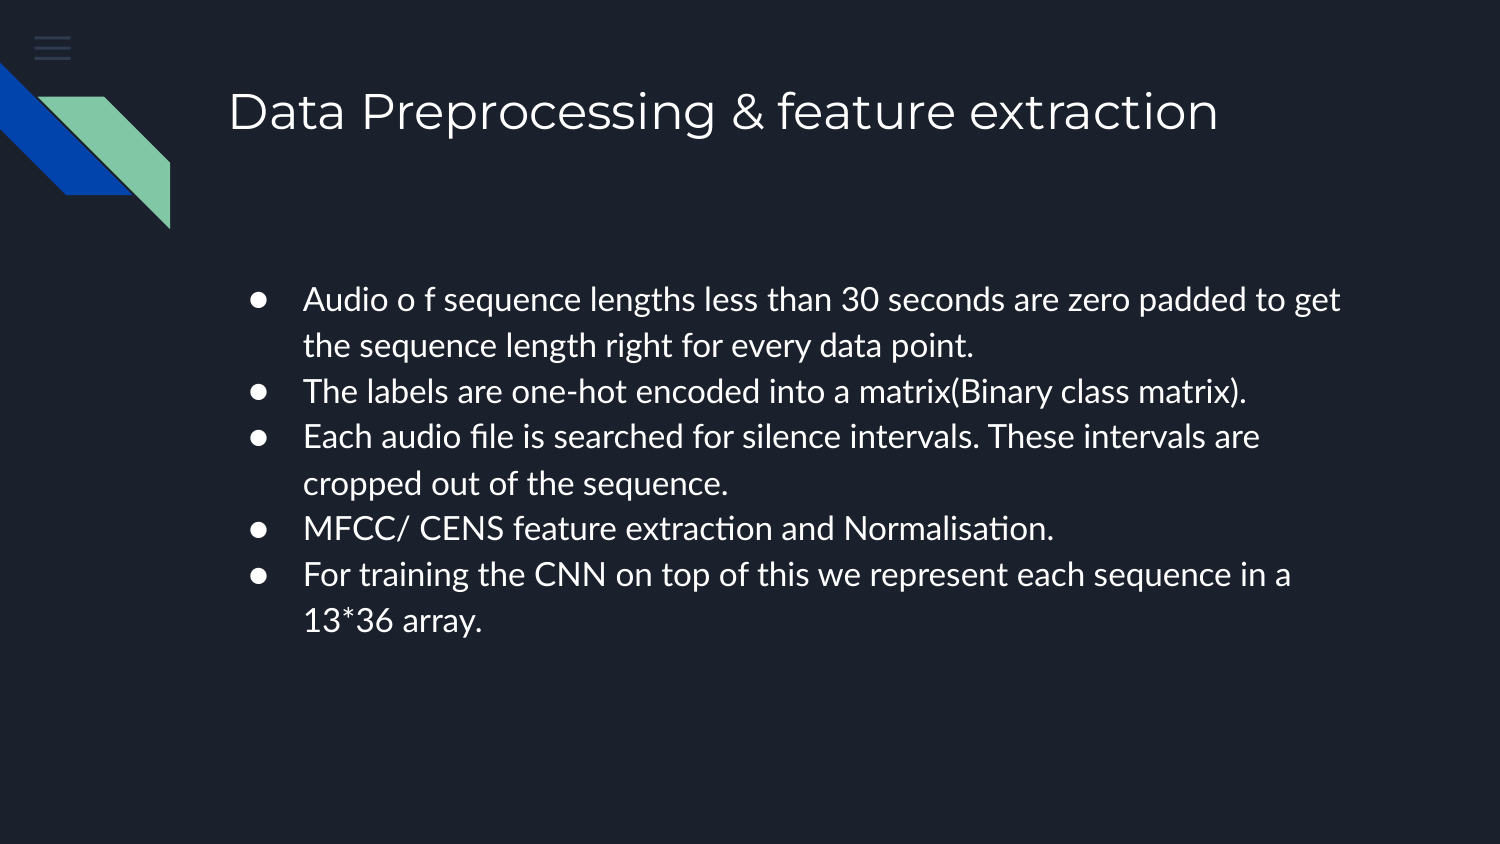

# Data Preprocessing & feature extraction
Audio o f sequence lengths less than 30 seconds are zero padded to get the sequence length right for every data point.
The labels are one-hot encoded into a matrix(Binary class matrix).
Each audio file is searched for silence intervals. These intervals are cropped out of the sequence.
MFCC/ CENS feature extraction and Normalisation.
For training the CNN on top of this we represent each sequence in a 13*36 array.